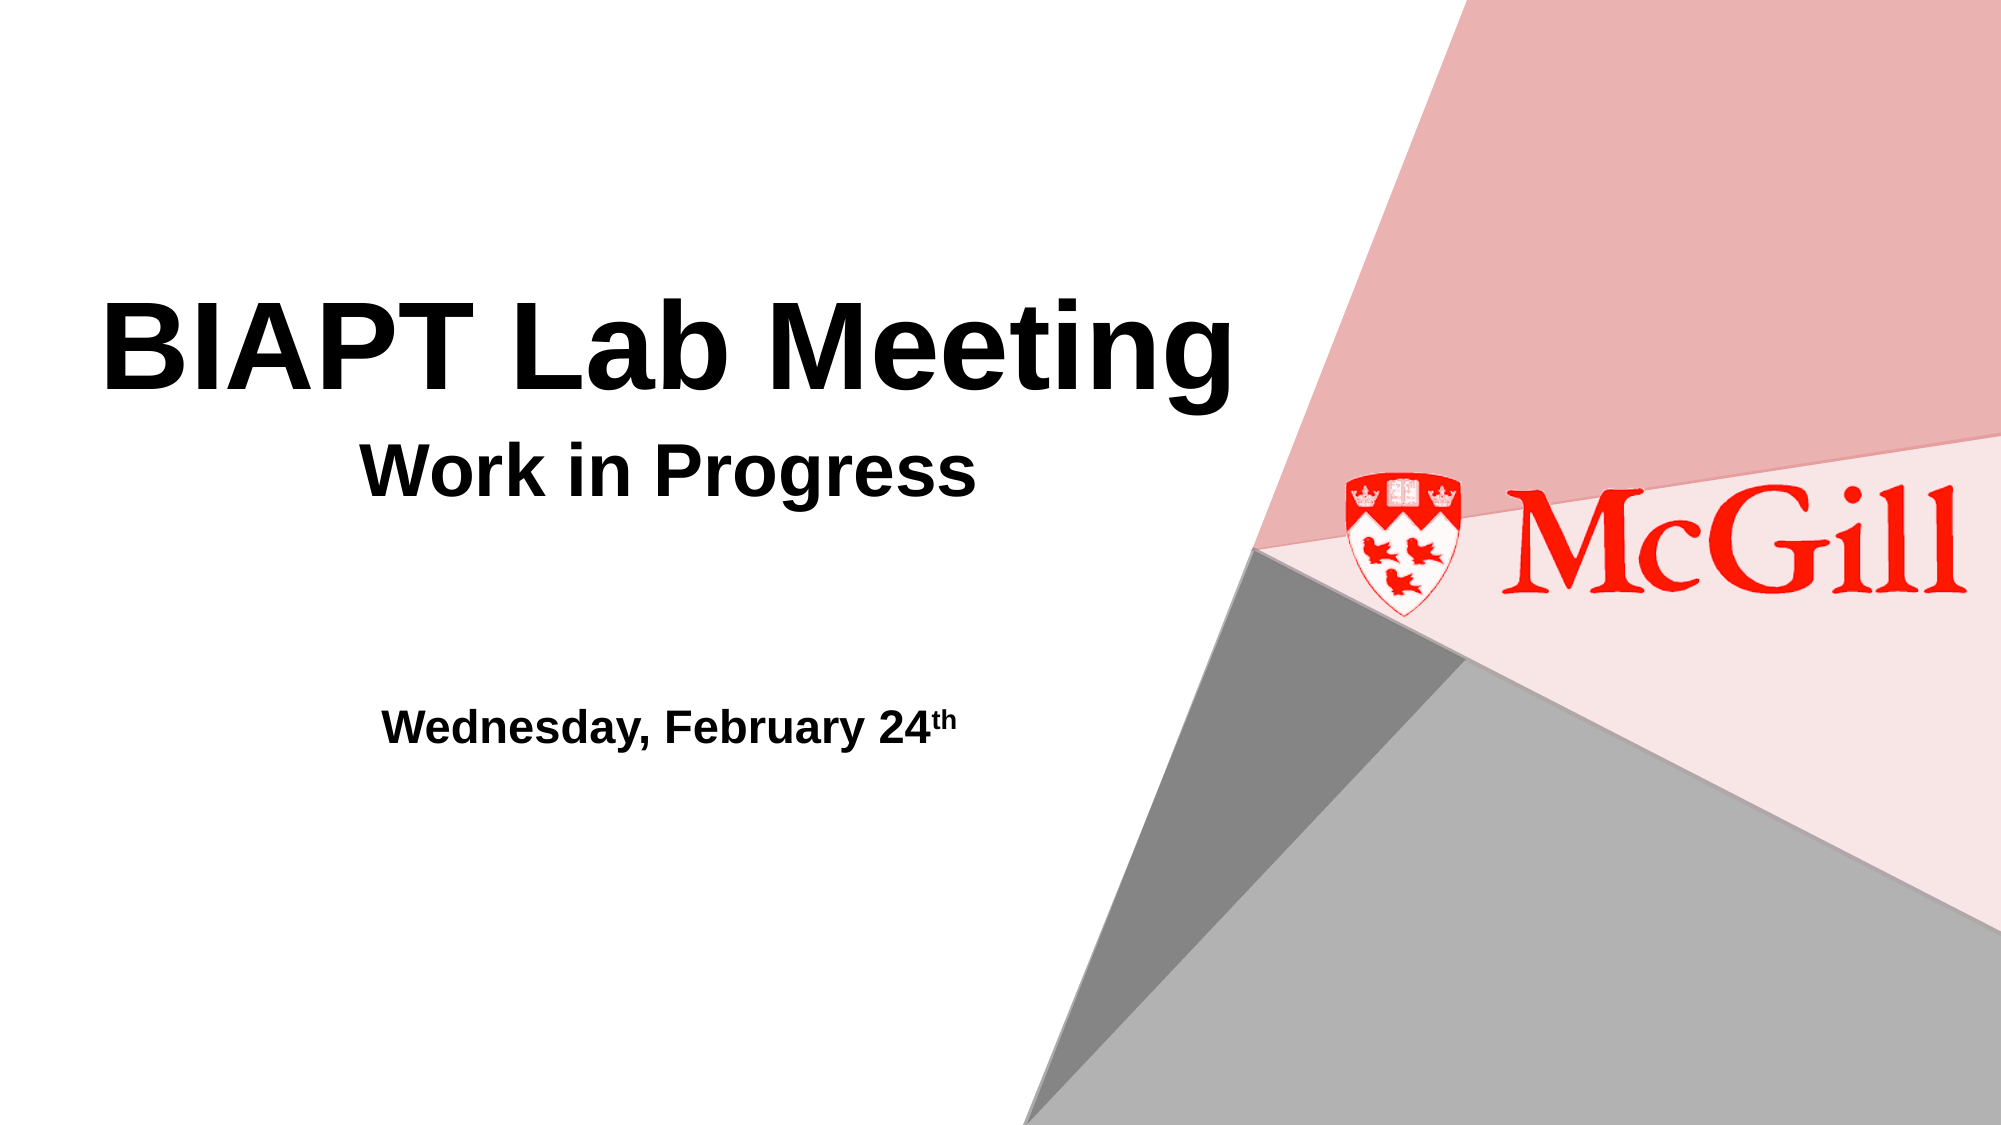

# BIAPT Lab Meeting
Work in Progress
Wednesday, February 24th